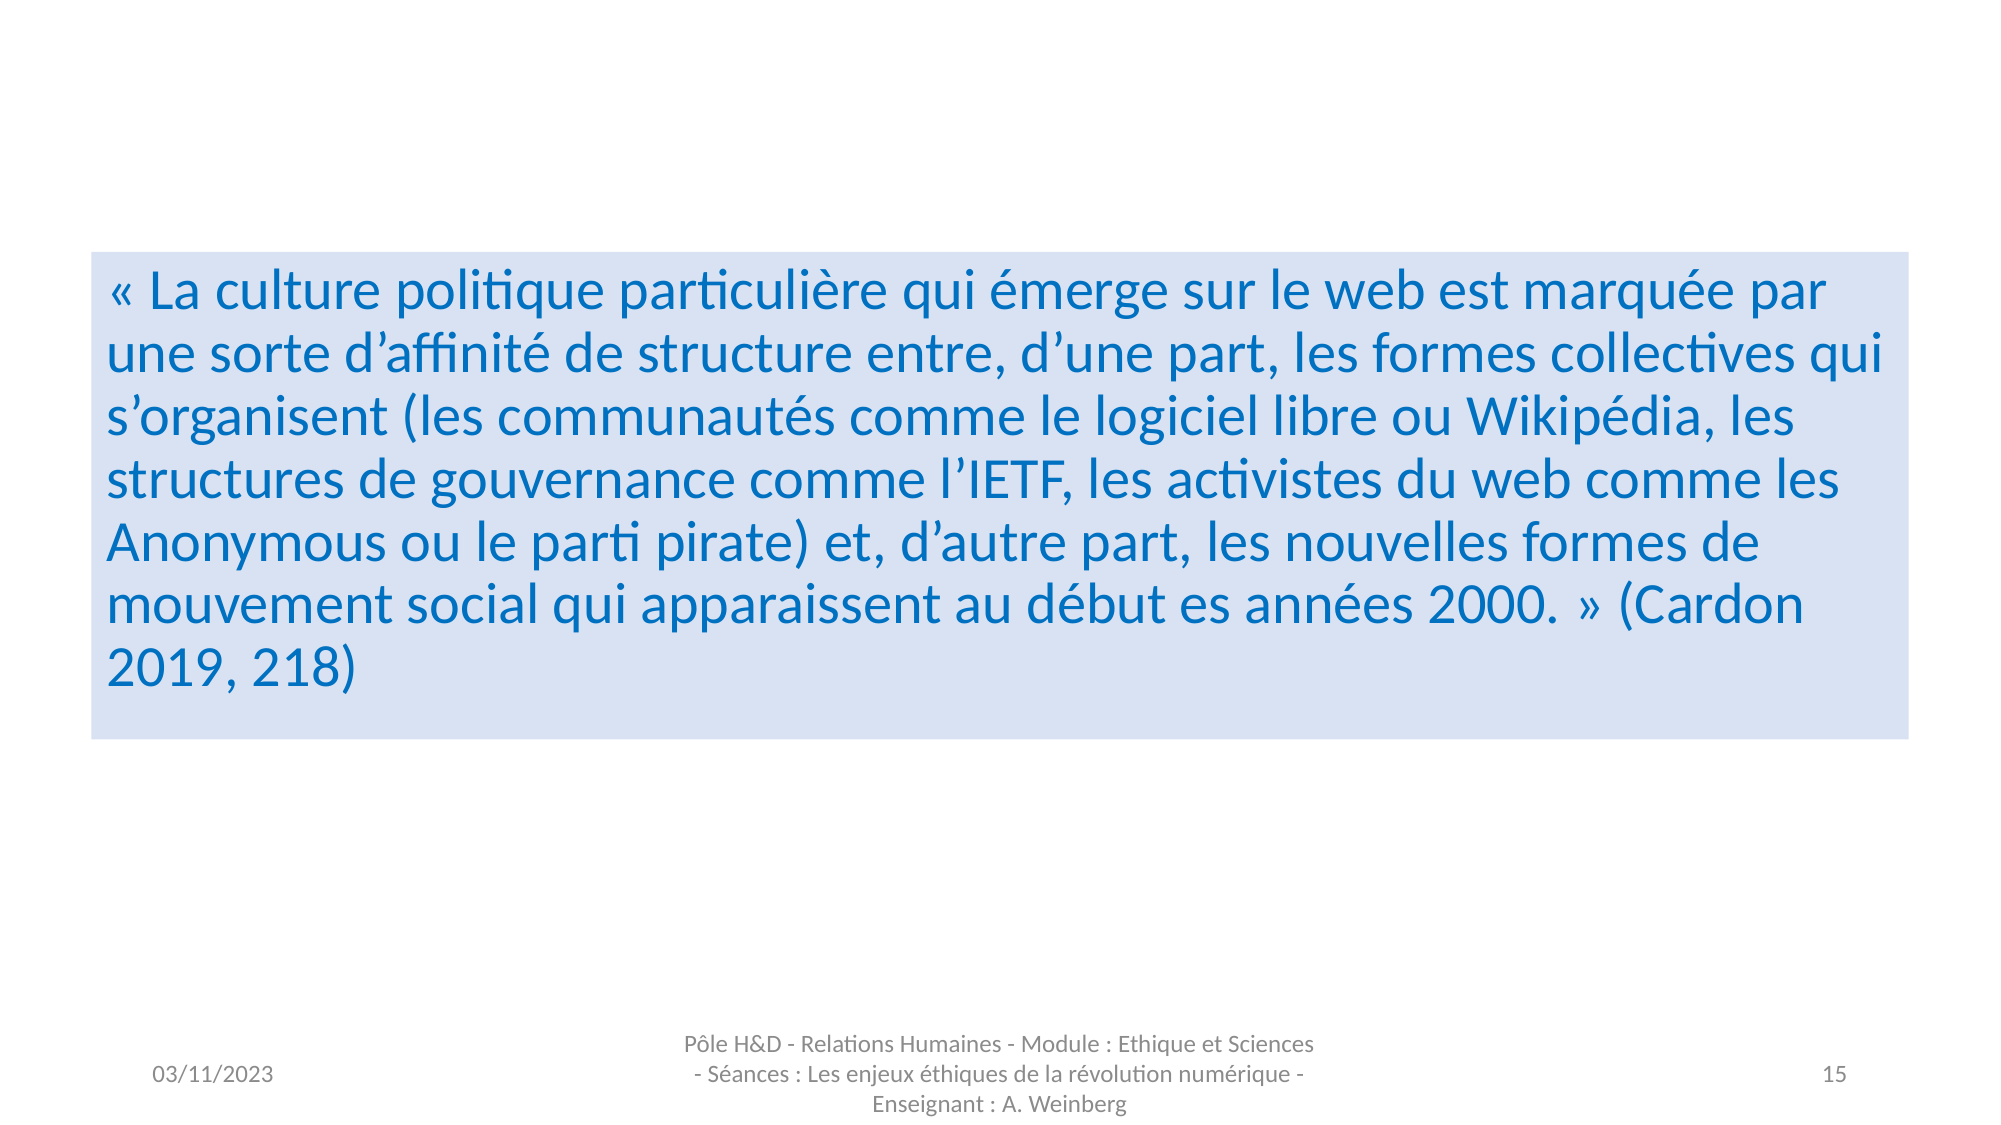

« La culture politique particulière qui émerge sur le web est marquée par une sorte d’affinité de structure entre, d’une part, les formes collectives qui s’organisent (les communautés comme le logiciel libre ou Wikipédia, les structures de gouvernance comme l’IETF, les activistes du web comme les Anonymous ou le parti pirate) et, d’autre part, les nouvelles formes de mouvement social qui apparaissent au début es années 2000. » (Cardon 2019, 218)
03/11/2023
Pôle H&D - Relations Humaines - Module : Ethique et Sciences - Séances : Les enjeux éthiques de la révolution numérique - Enseignant : A. Weinberg
15